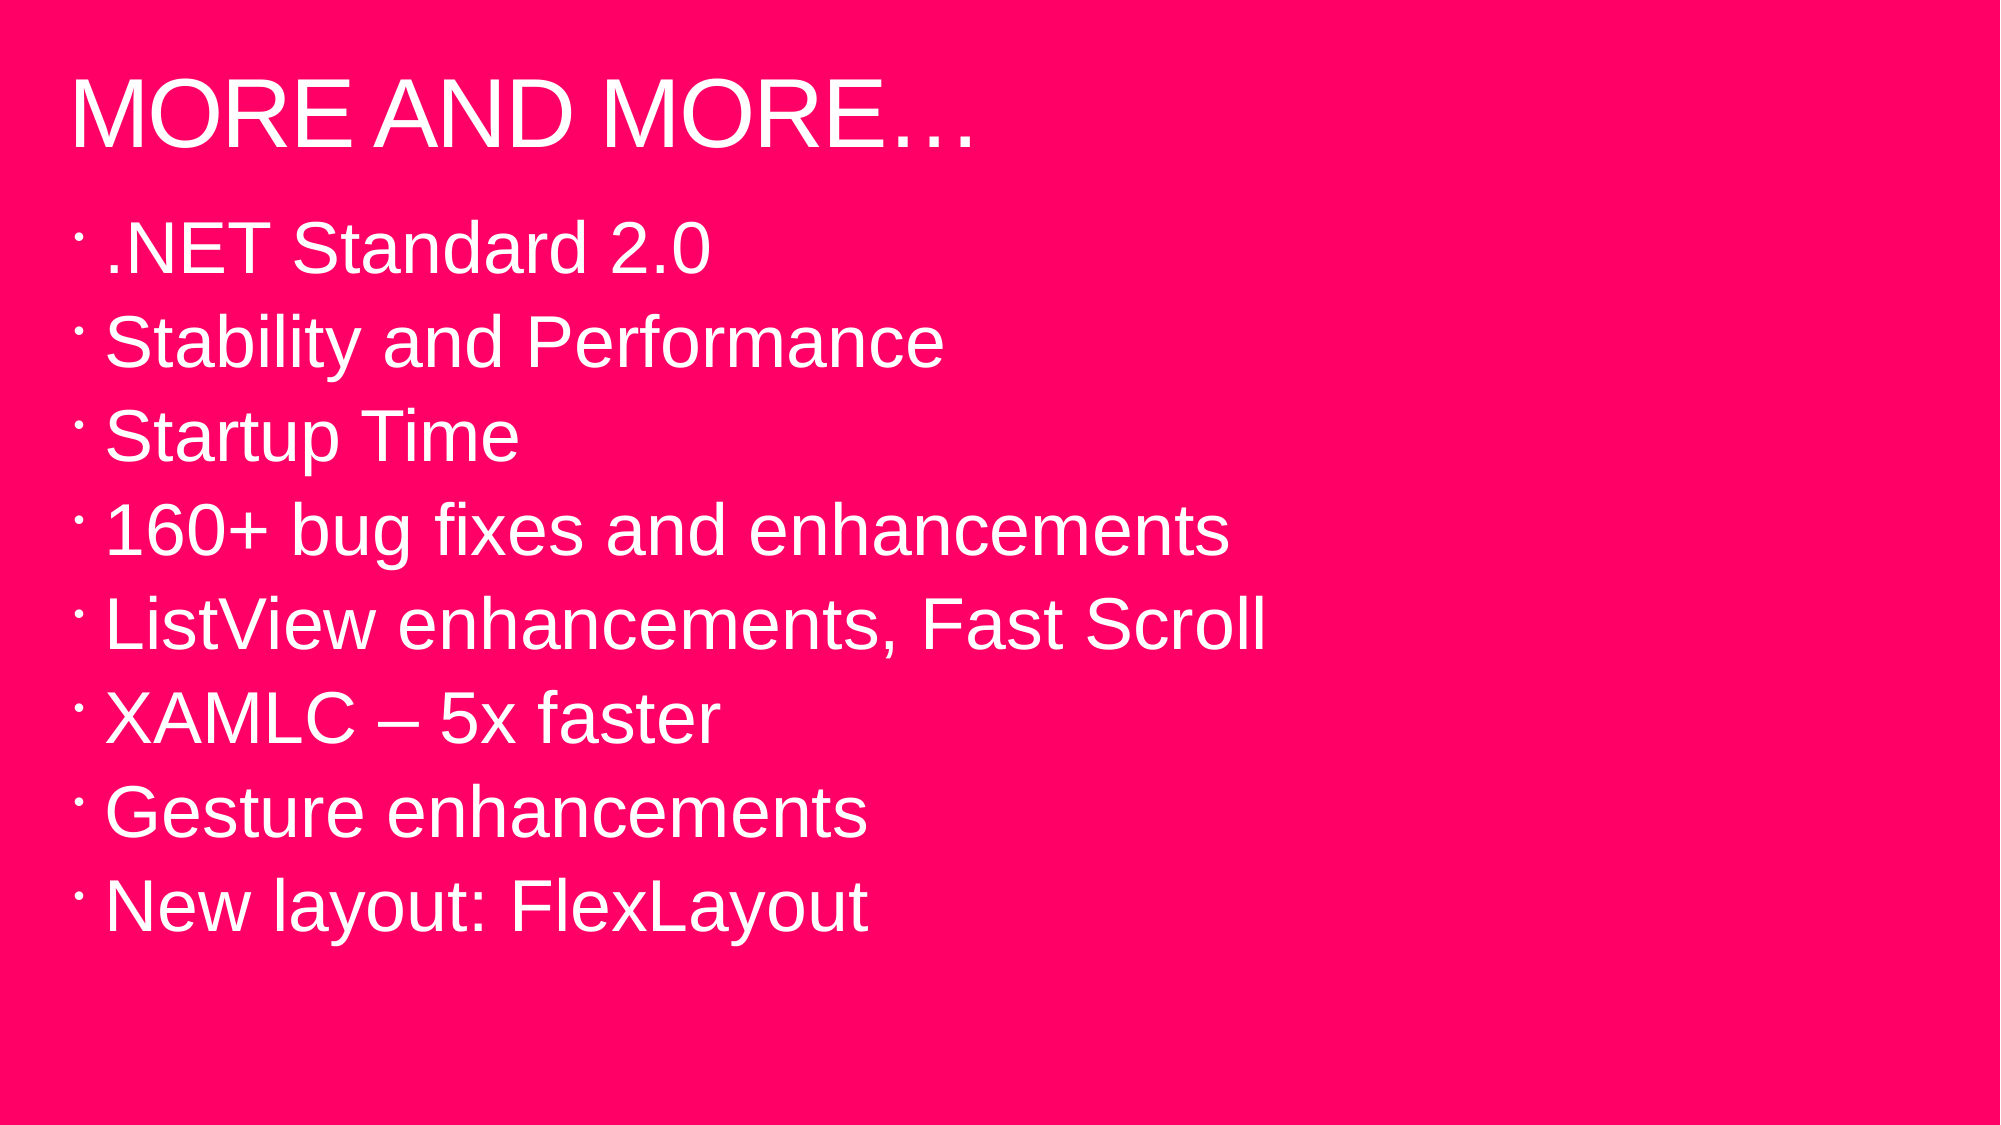

# MORE AND MORE…
.NET Standard 2.0
Stability and Performance
Startup Time
160+ bug fixes and enhancements
ListView enhancements, Fast Scroll
XAMLC – 5x faster
Gesture enhancements
New layout: FlexLayout